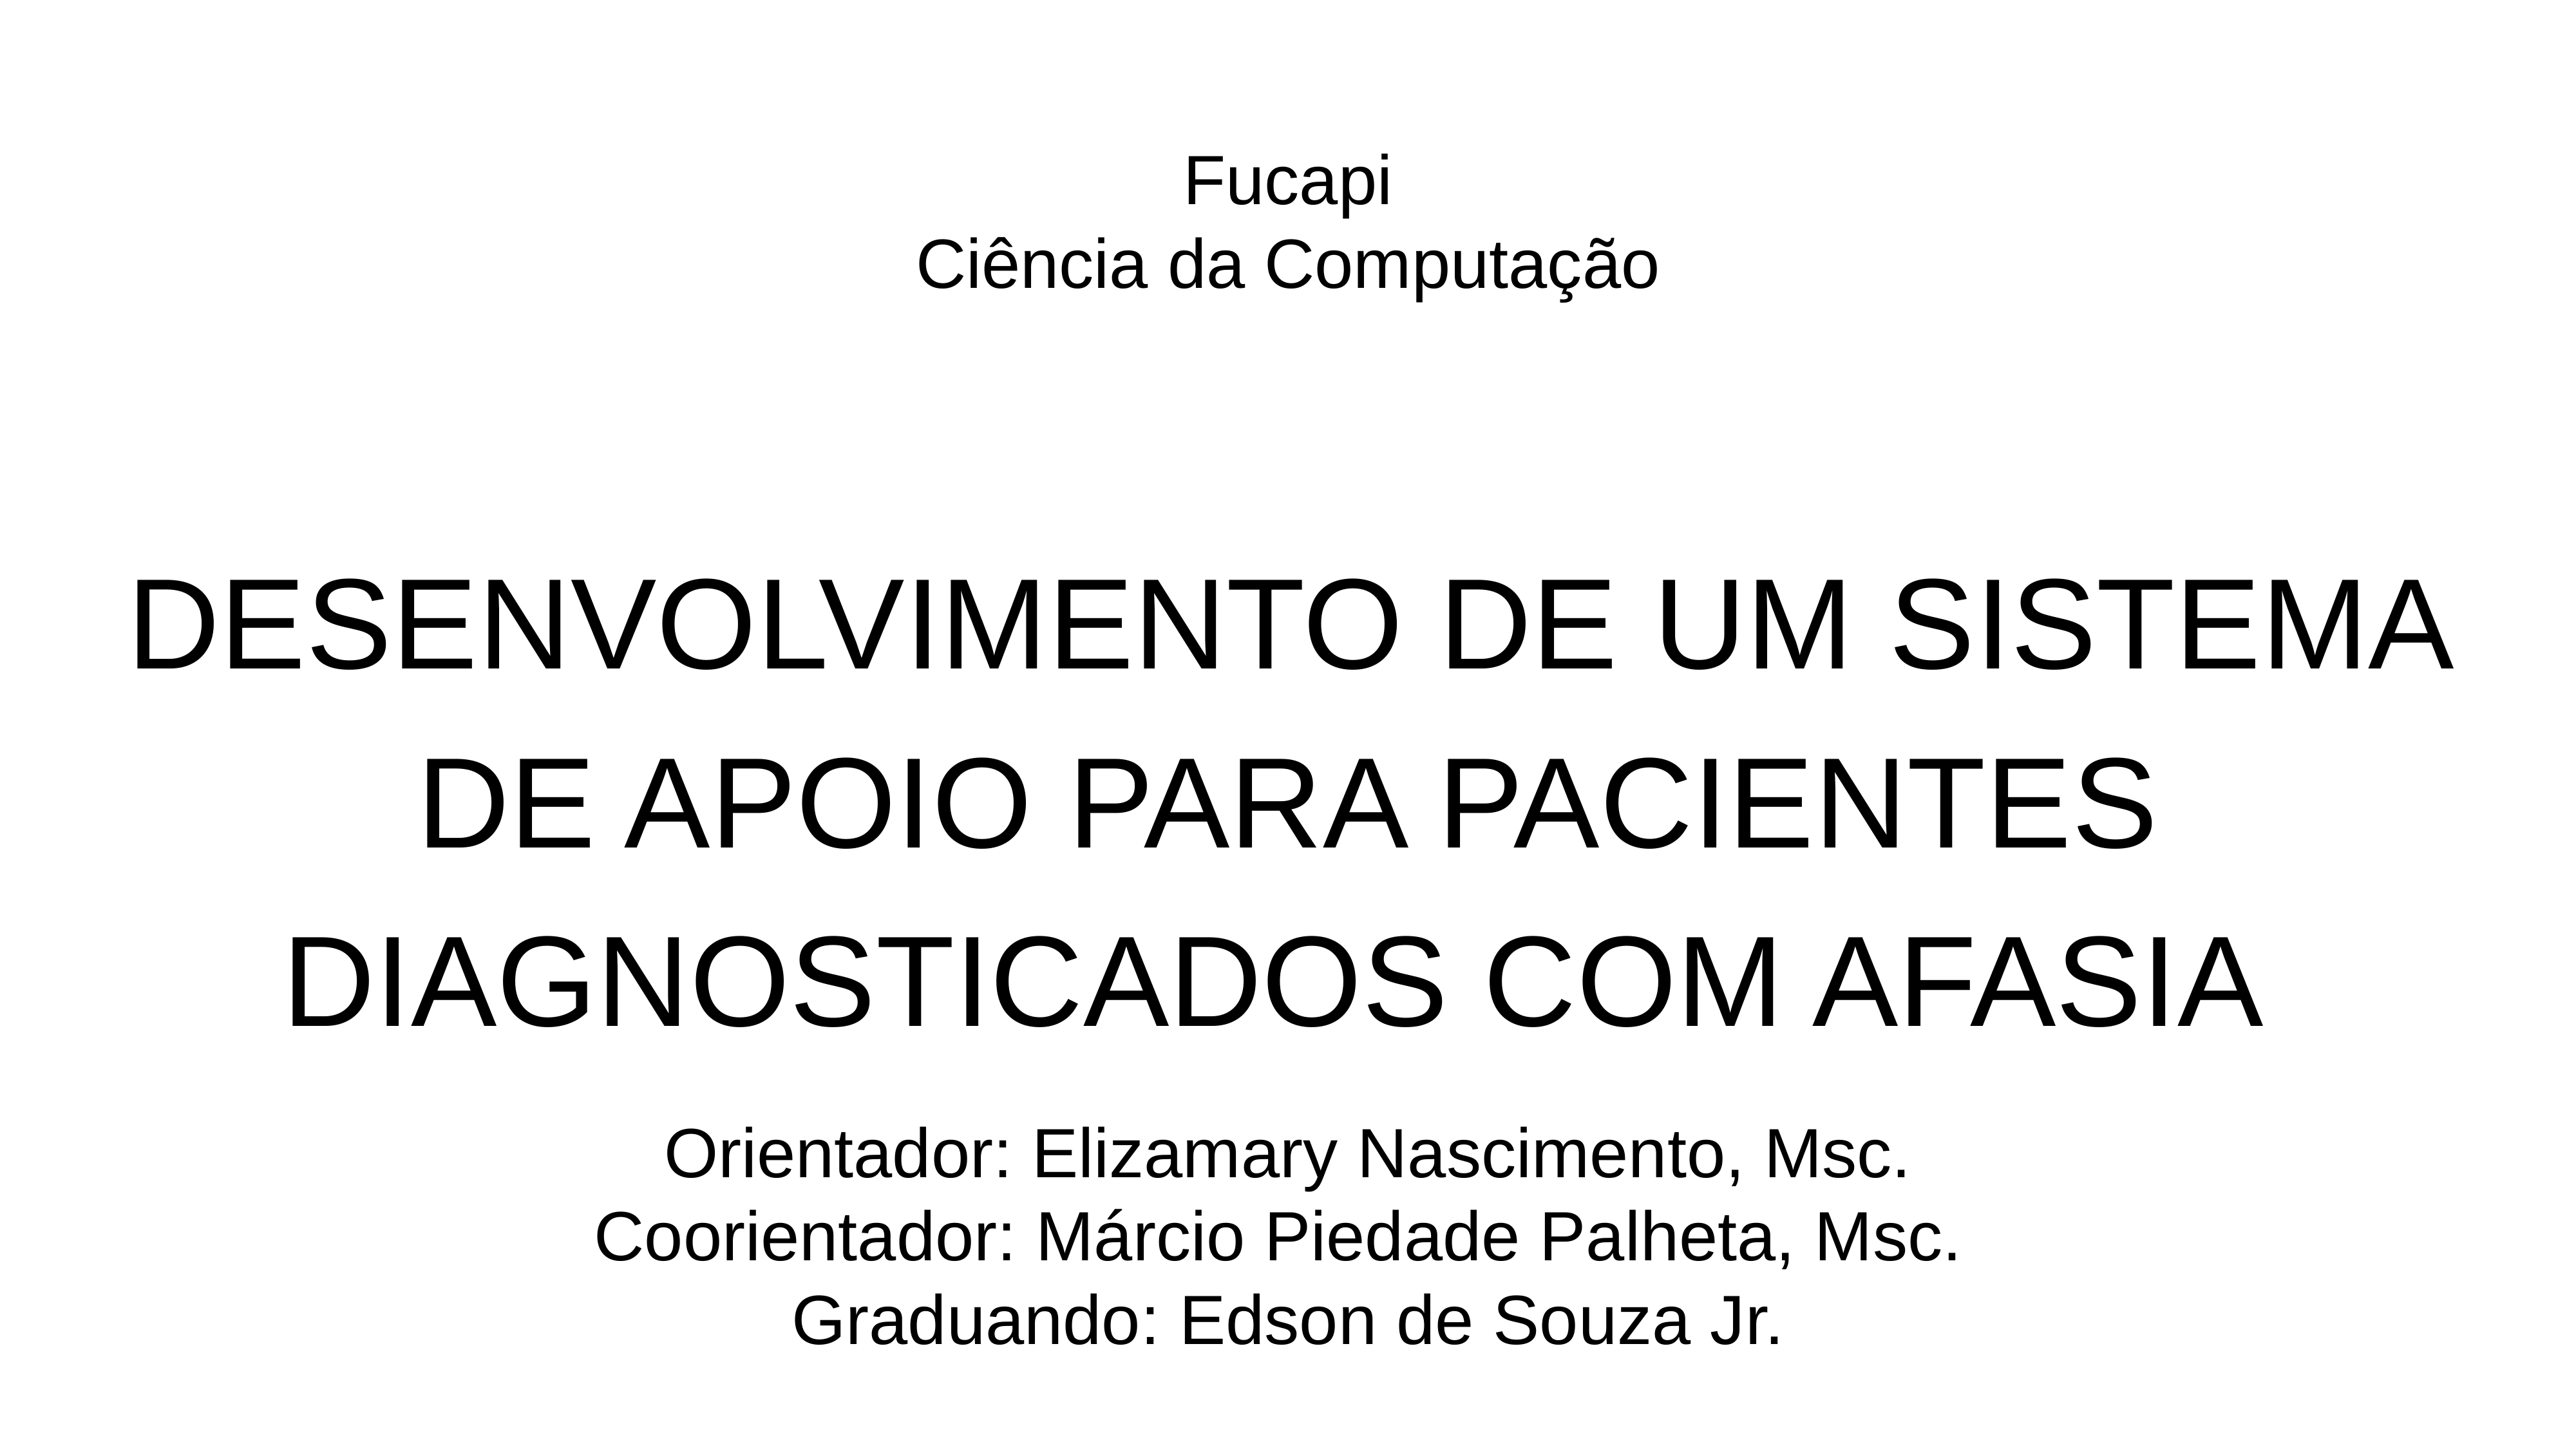

Fucapi
Ciência da Computação
DESENVOLVIMENTO DE UM SISTEMA DE APOIO PARA PACIENTES DIAGNOSTICADOS COM AFASIA
Orientador: Elizamary Nascimento, Msc.
Coorientador: Márcio Piedade Palheta, Msc.
Graduando: Edson de Souza Jr.